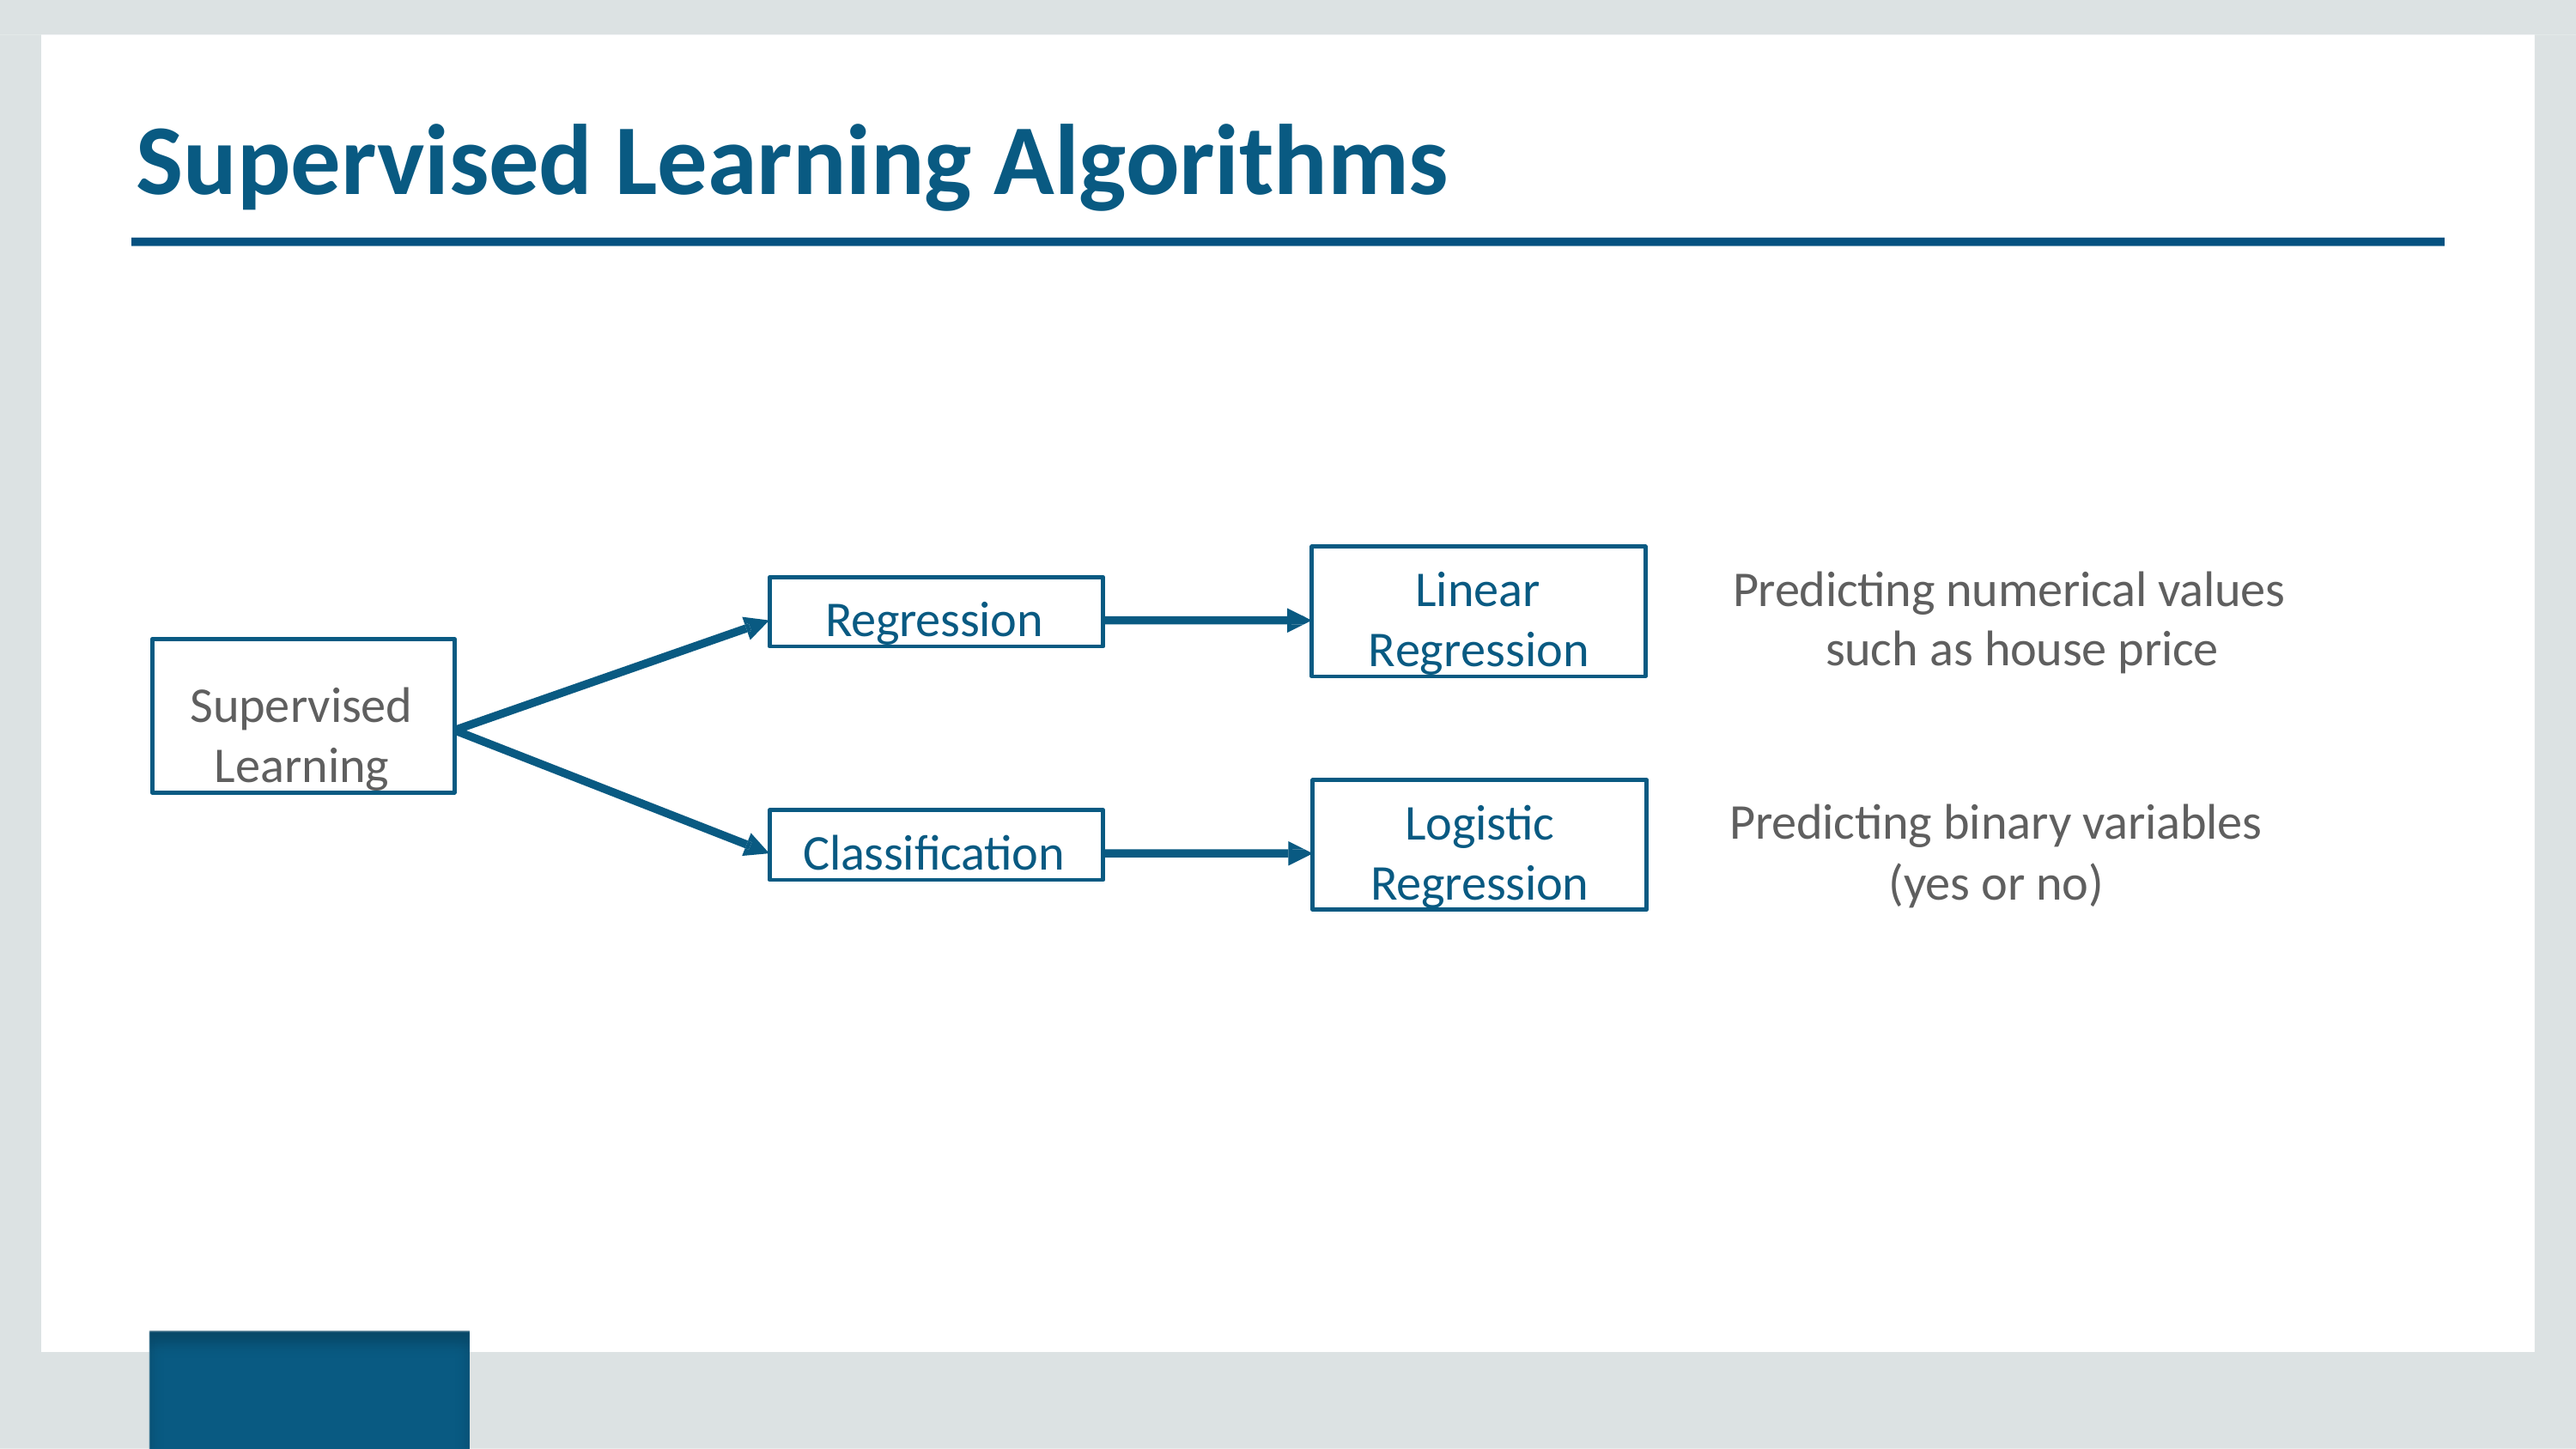

# Supervised Learning Algorithms

Linear Regression
Predicting numerical values  such as house price
Regression

Supervised Learning

Logistic
Regression
Predicting binary variables
(yes or no)
Classification